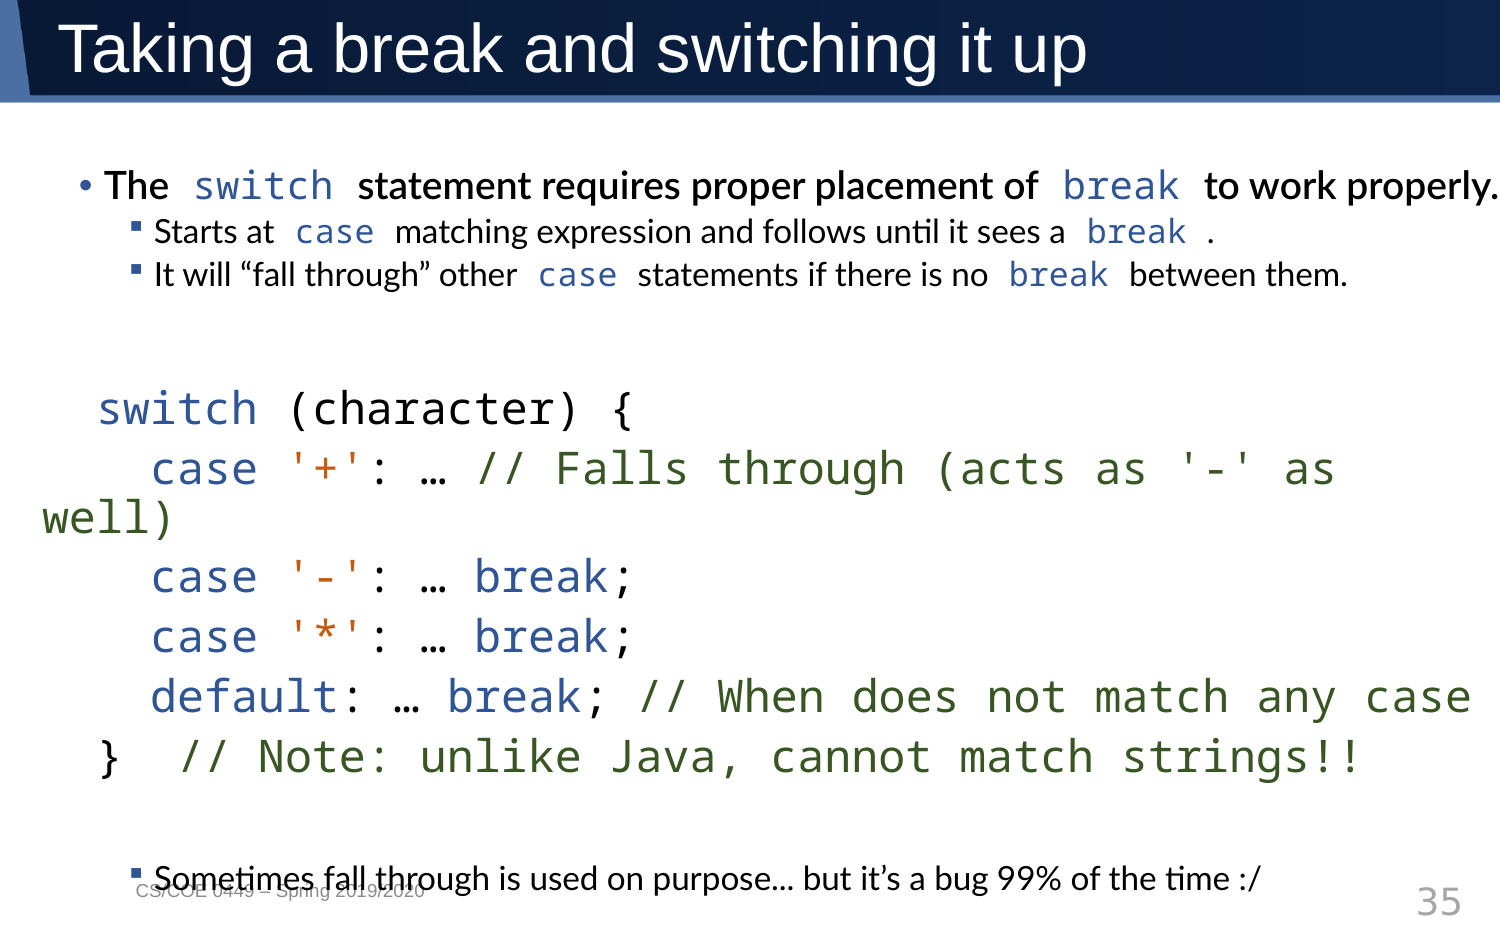

# Taking a break and switching it up
The switch statement requires proper placement of break to work properly.
Starts at case matching expression and follows until it sees a break .
It will “fall through” other case statements if there is no break between them.

Sometimes fall through is used on purpose... but it’s a bug 99% of the time :/
  switch (character) {
    case '+': … // Falls through (acts as '-' as well)
    case '-': … break;
    case '*': … break;
    default: … break; // When does not match any case
  }  // Note: unlike Java, cannot match strings!!
CS/COE 0449 – Spring 2019/2020
35